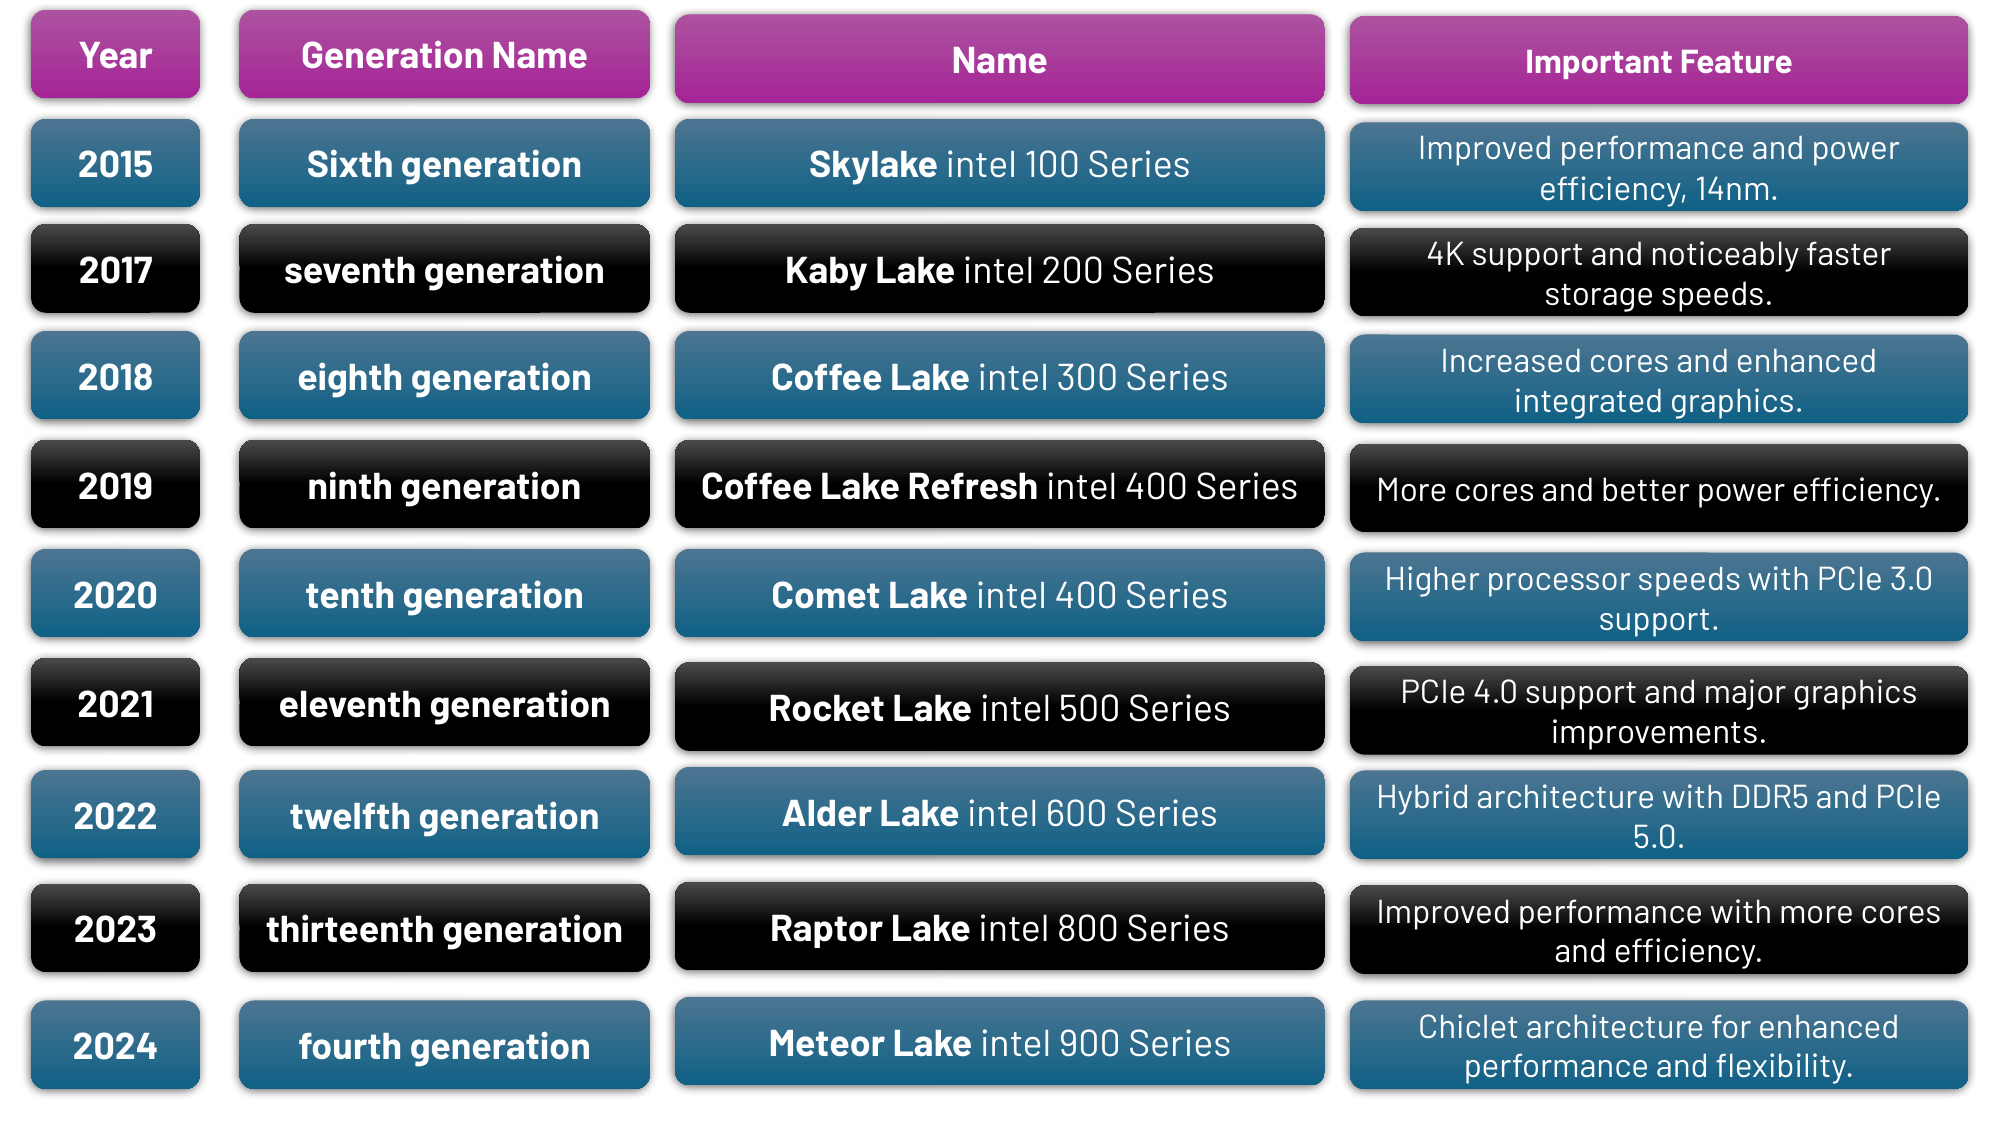

Year
Generation Name
Name
Important Feature
2015
Sixth generation
Skylake intel 100 Series
Improved performance and power efficiency, 14nm.
Kaby Lake intel 200 Series
2017
seventh generation
4K support and noticeably faster storage speeds.
2018
eighth generation
Coffee Lake intel 300 Series
Increased cores and enhanced integrated graphics.
2019
ninth generation
Coffee Lake Refresh intel 400 Series
More cores and better power efficiency.
Comet Lake intel 400 Series
2020
tenth generation
Higher processor speeds with PCIe 3.0 support.
2021
eleventh generation
Rocket Lake intel 500 Series
PCIe 4.0 support and major graphics improvements.
Alder Lake intel 600 Series
2022
twelfth generation
Hybrid architecture with DDR5 and PCIe 5.0.
Raptor Lake intel 800 Series
2023
thirteenth generation
Improved performance with more cores and efficiency.
Meteor Lake intel 900 Series
2024
fourth generation
Chiclet architecture for enhanced performance and flexibility.